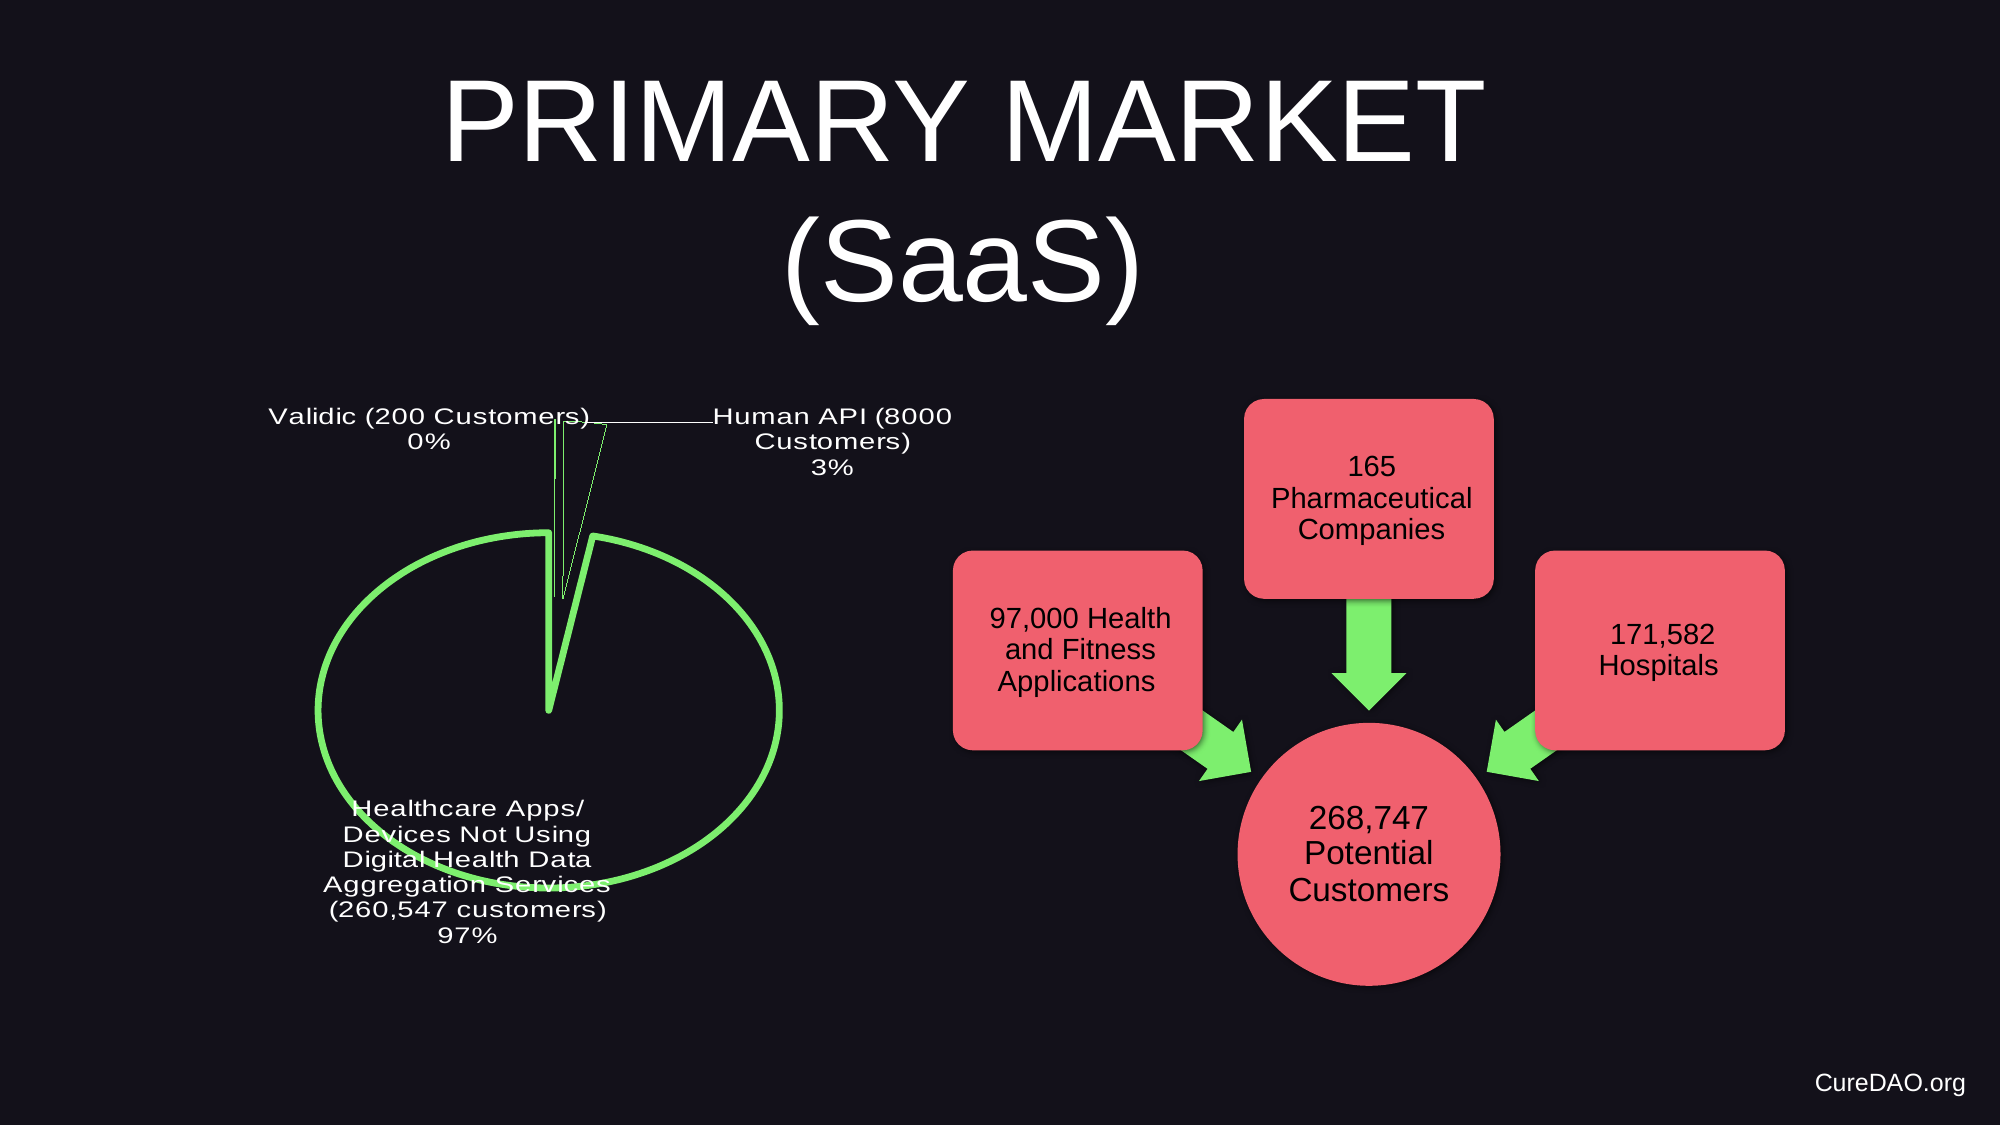

PRIMARY MARKET (SaaS)

### Chart

| Category | Clients | Percentage Market Share |
|---|---|---|
| Validic (200 Customers) | 200.0 | 0.0008 |
| Human API (8000 Customers) | 8000.0 | 0.0307 |
| Hospitals/Applications/Devices Not Using Digital Health Data Aggregation Services (260,547 customers) | 260547.0 | 0.9685 |
268,747 Potential Customers
97,000 Health and Fitness Applications
165 Pharmaceutical Companies
171,582 Hospitals